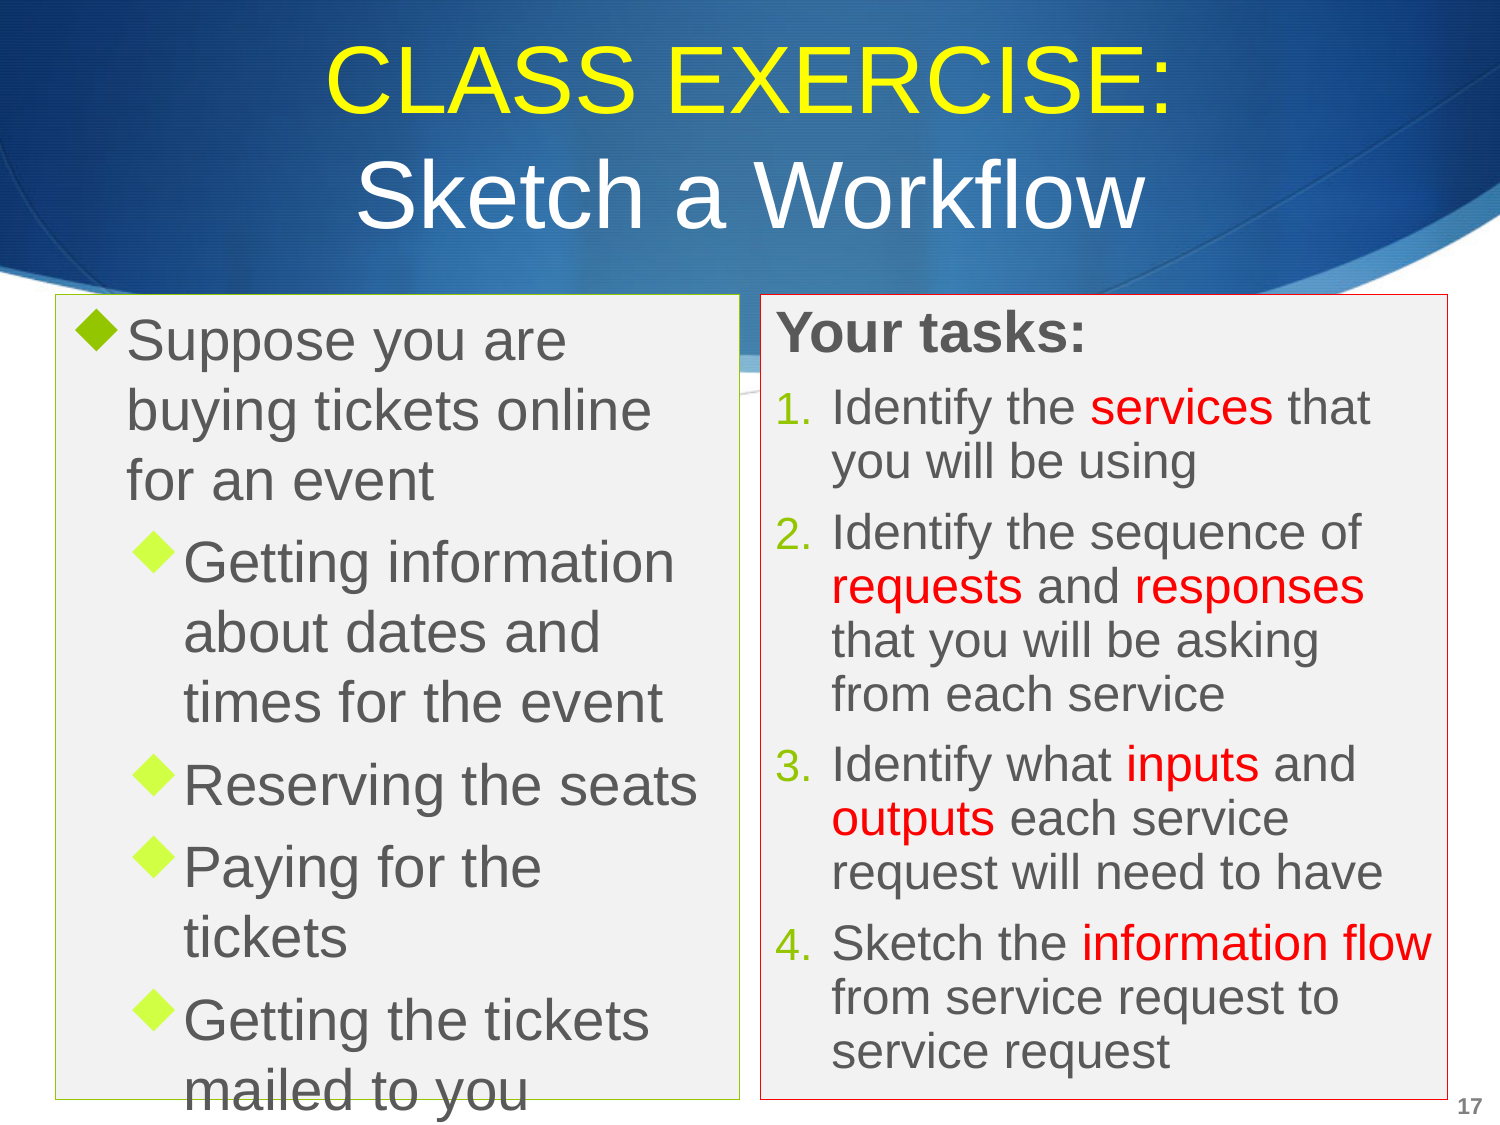

# CLASS EXERCISE: Sketch a Workflow
Suppose you are buying tickets online for an event
Getting information about dates and times for the event
Reserving the seats
Paying for the tickets
Getting the tickets mailed to you
Your tasks:
Identify the services that you will be using
Identify the sequence of requests and responses that you will be asking from each service
Identify what inputs and outputs each service request will need to have
Sketch the information flow from service request to service request
17